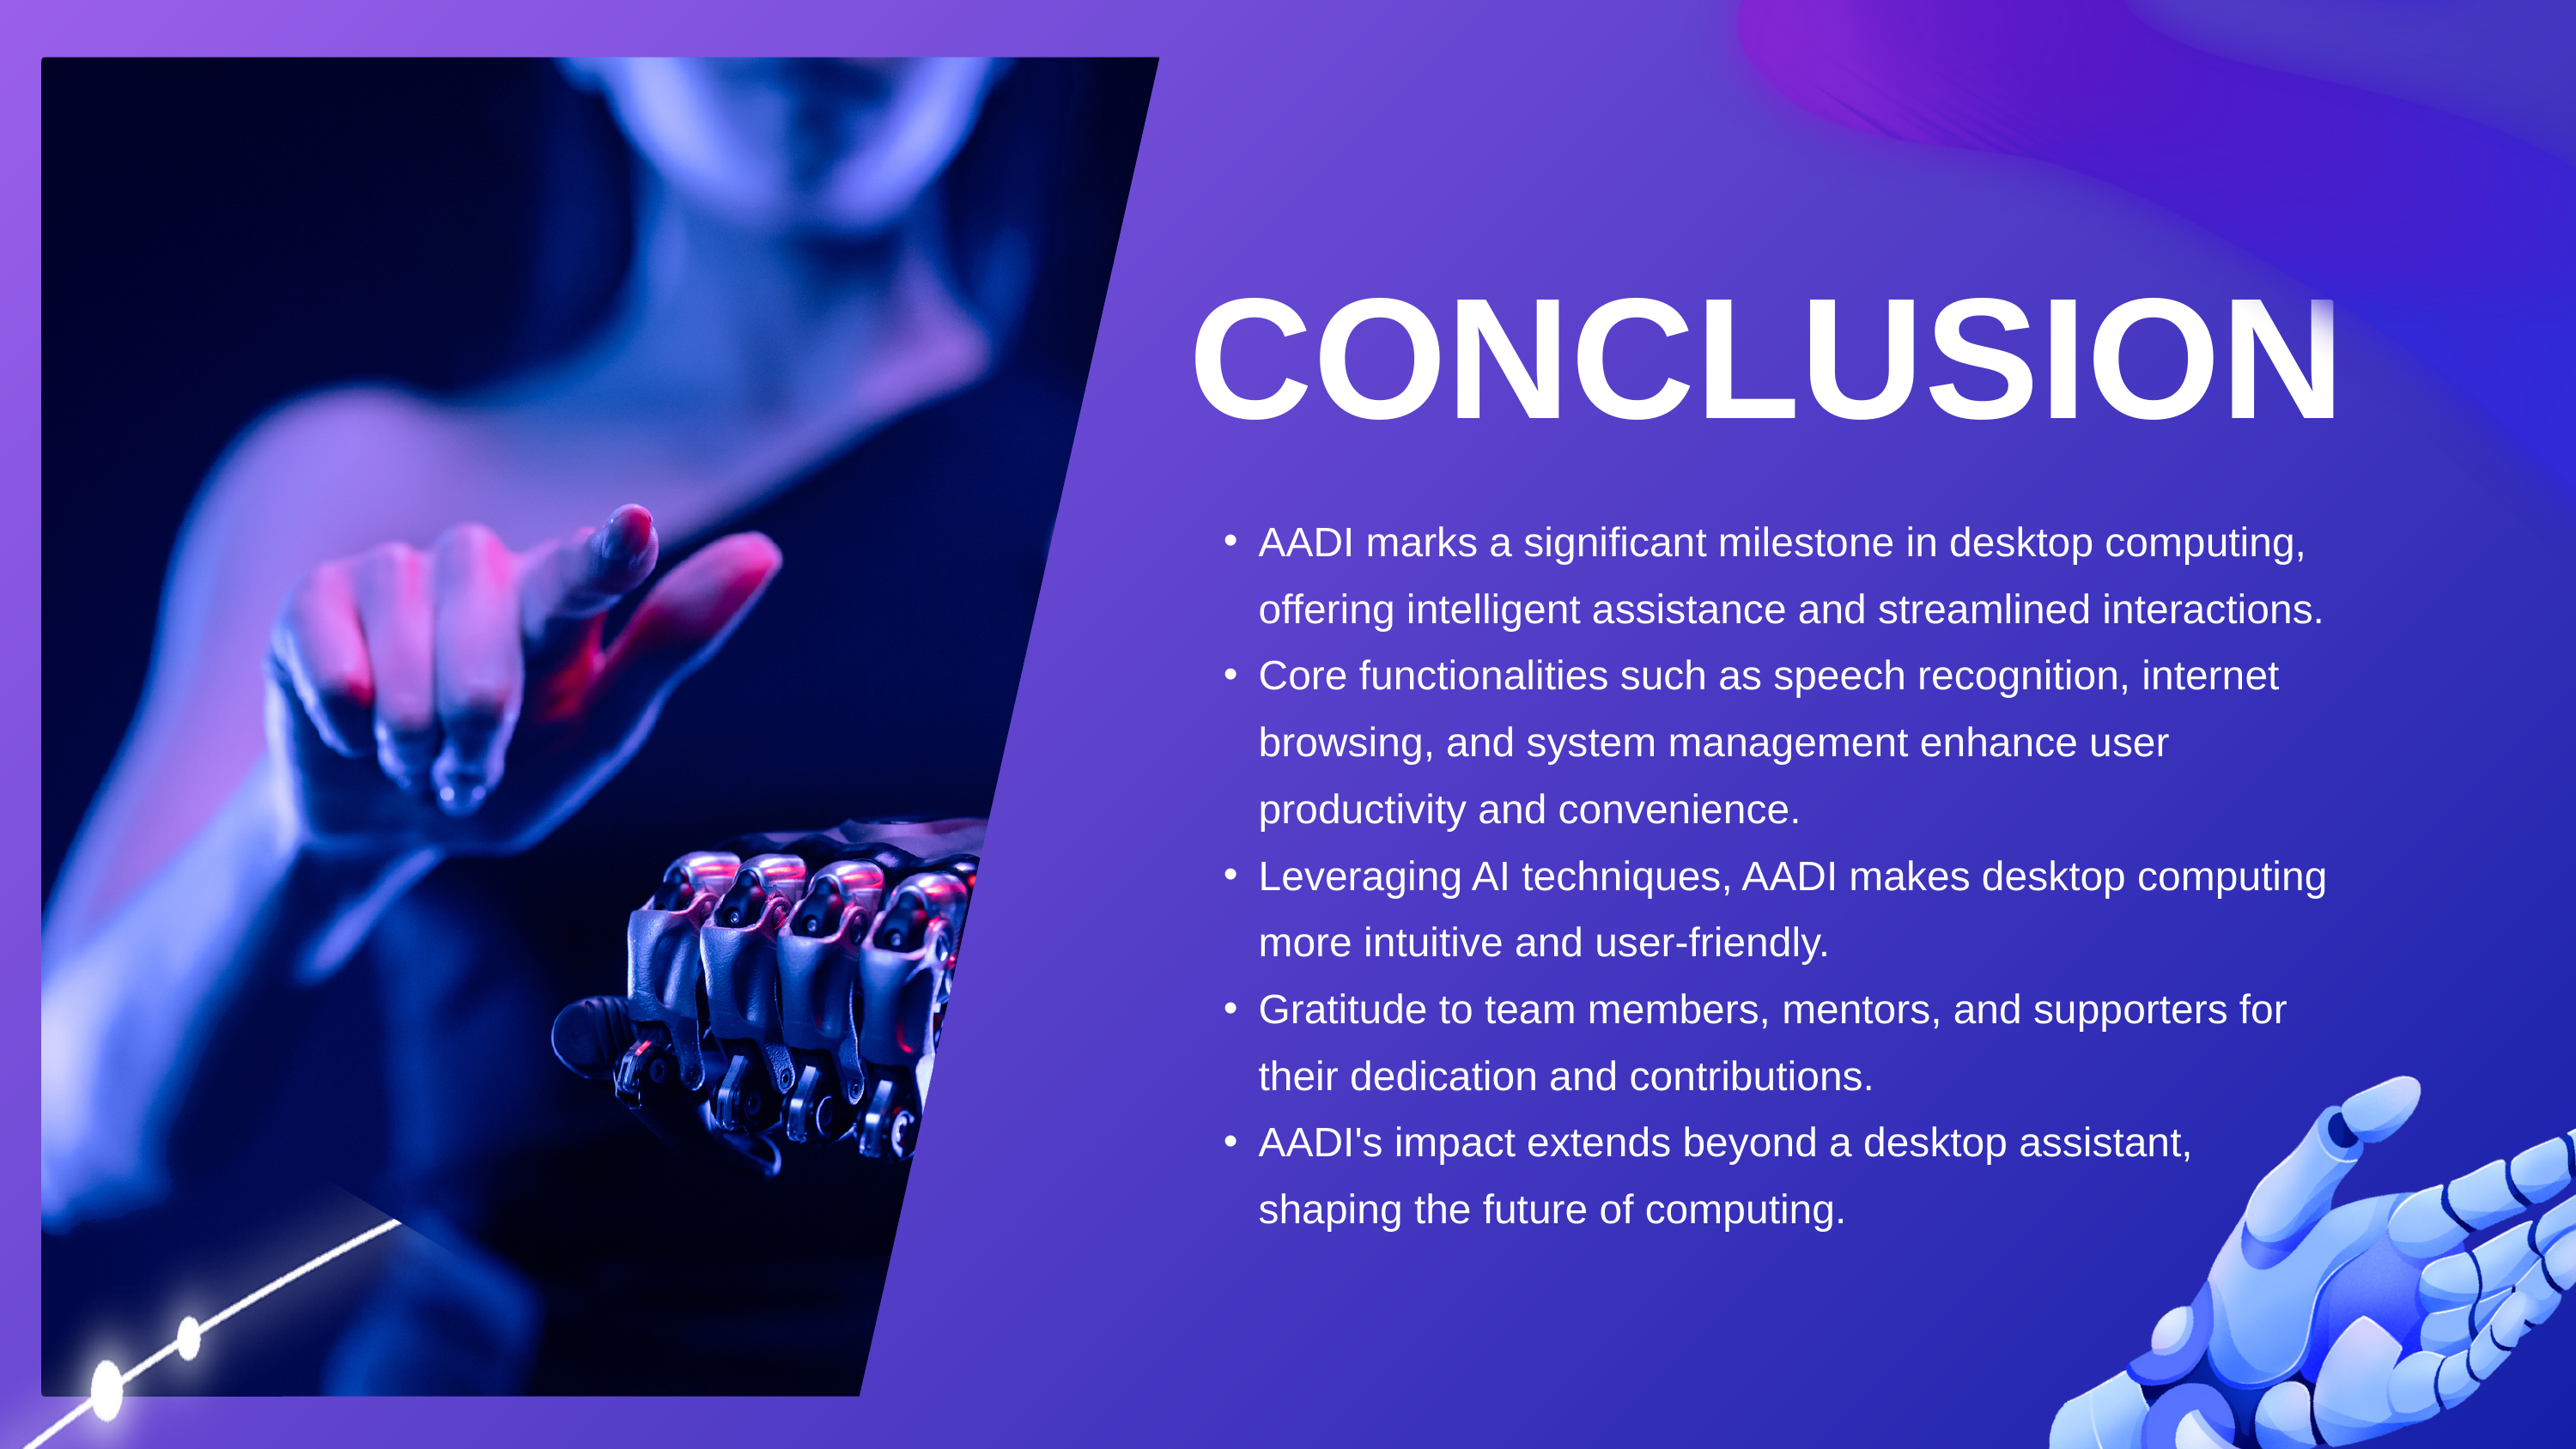

CONCLUSION
AADI marks a significant milestone in desktop computing, offering intelligent assistance and streamlined interactions.
Core functionalities such as speech recognition, internet browsing, and system management enhance user productivity and convenience.
Leveraging AI techniques, AADI makes desktop computing more intuitive and user-friendly.
Gratitude to team members, mentors, and supporters for their dedication and contributions.
AADI's impact extends beyond a desktop assistant, shaping the future of computing.